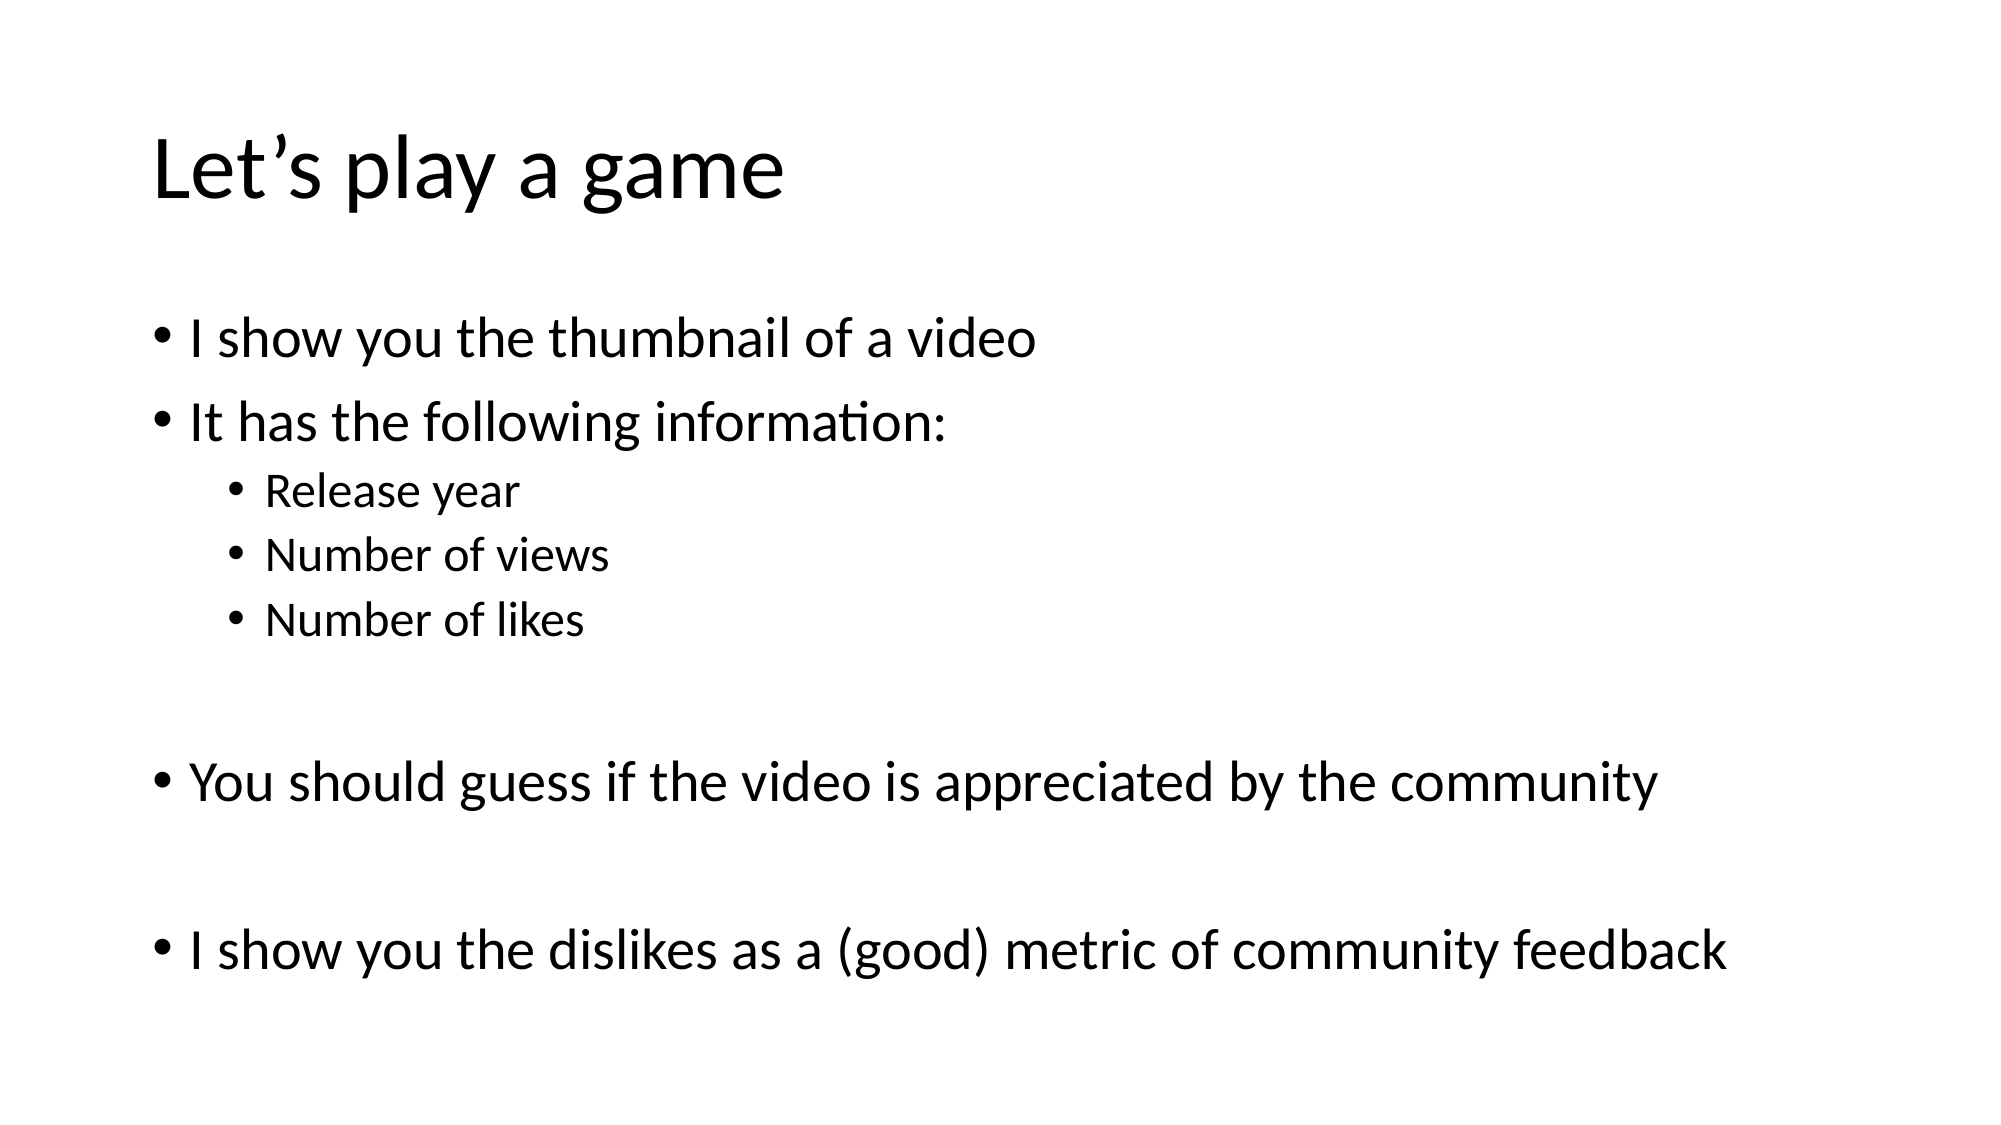

# Let’s play a game
I show you the thumbnail of a video
It has the following information:
Release year
Number of views
Number of likes

You should guess if the video is appreciated by the community

I show you the dislikes as a (good) metric of community feedback